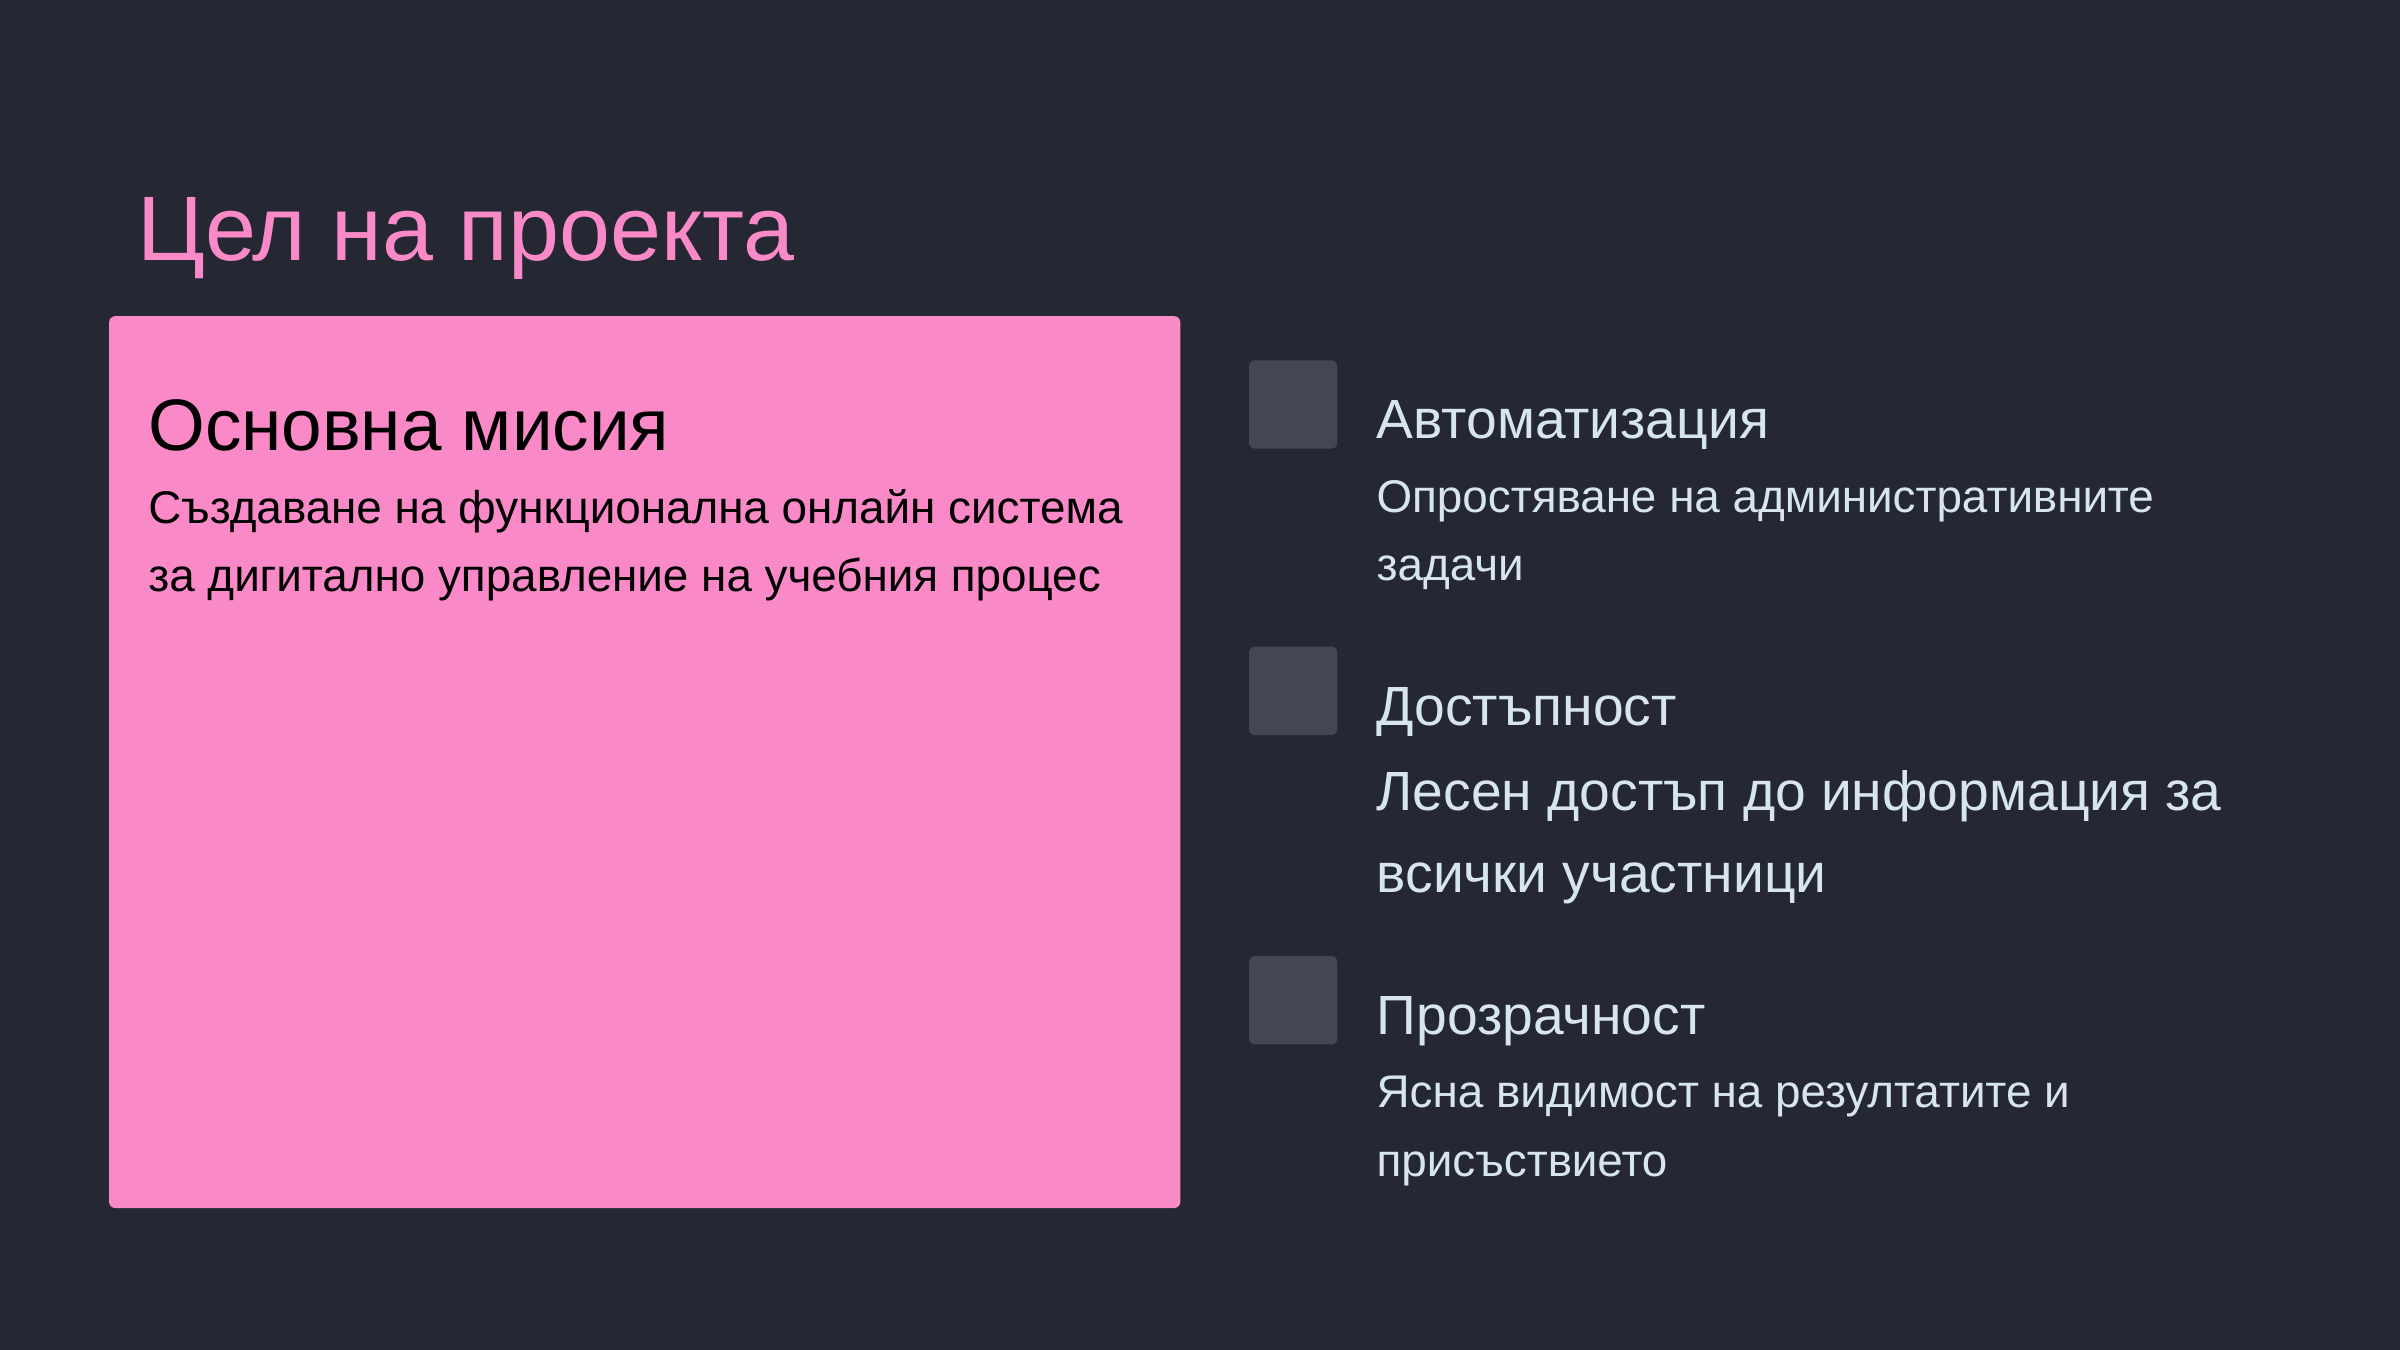

Цел на проекта

Основна мисия

Автоматизация
Опростяване на административните задачи
Създаване на функционална онлайн система за дигитално управление на учебния процес

Достъпност
Лесен достъп до информация за всички участници

Прозрачност
Ясна видимост на резултатите и присъствието